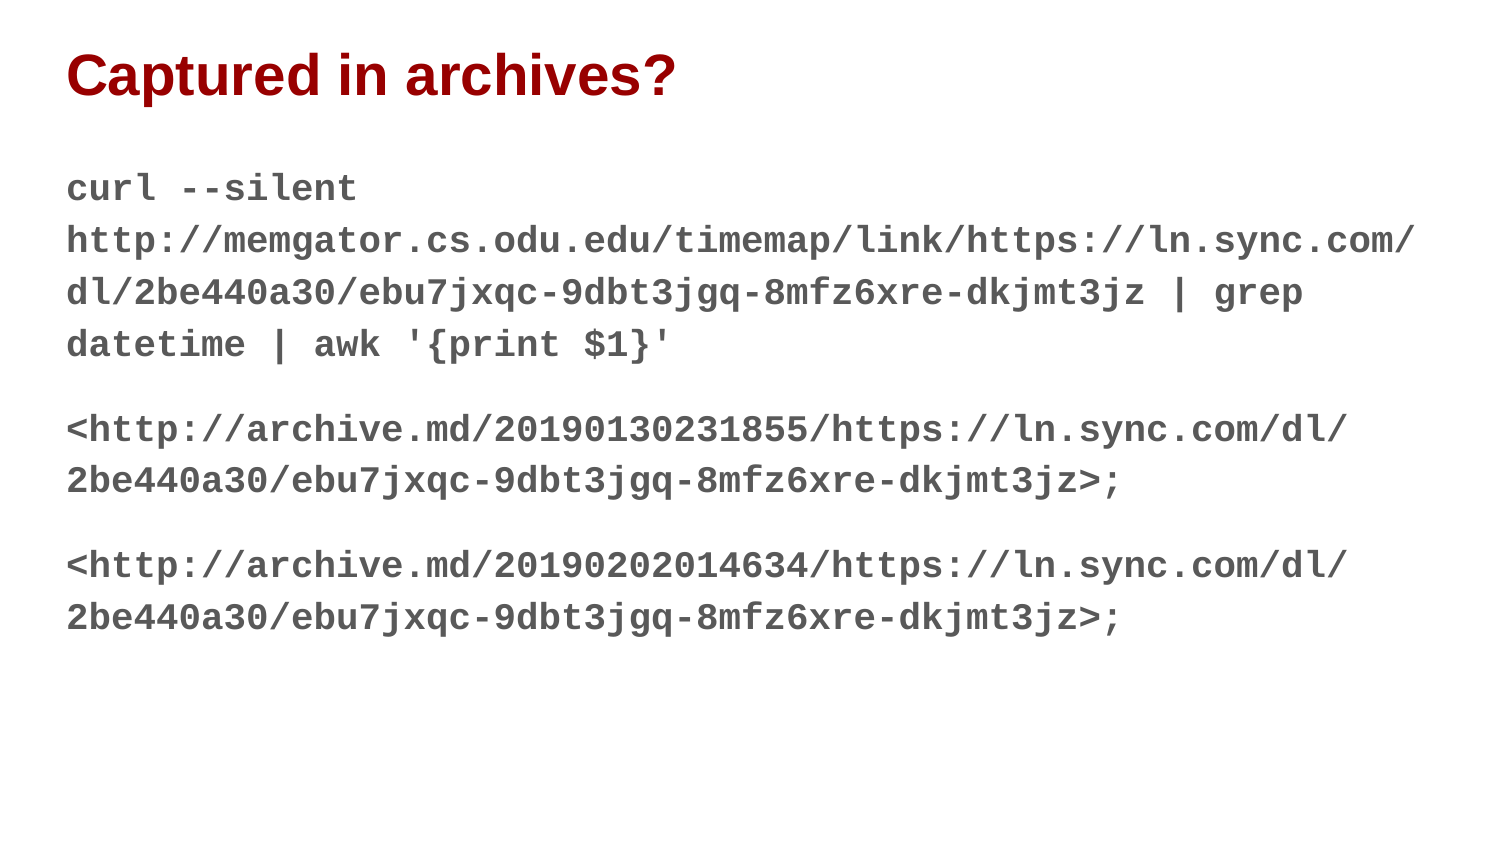

# Captured in archives?
curl --silent http://memgator.cs.odu.edu/timemap/link/https://ln.sync.com/dl/2be440a30/ebu7jxqc-9dbt3jgq-8mfz6xre-dkjmt3jz | grep datetime | awk '{print $1}'
<http://archive.md/20190130231855/https://ln.sync.com/dl/2be440a30/ebu7jxqc-9dbt3jgq-8mfz6xre-dkjmt3jz>;
<http://archive.md/20190202014634/https://ln.sync.com/dl/2be440a30/ebu7jxqc-9dbt3jgq-8mfz6xre-dkjmt3jz>;